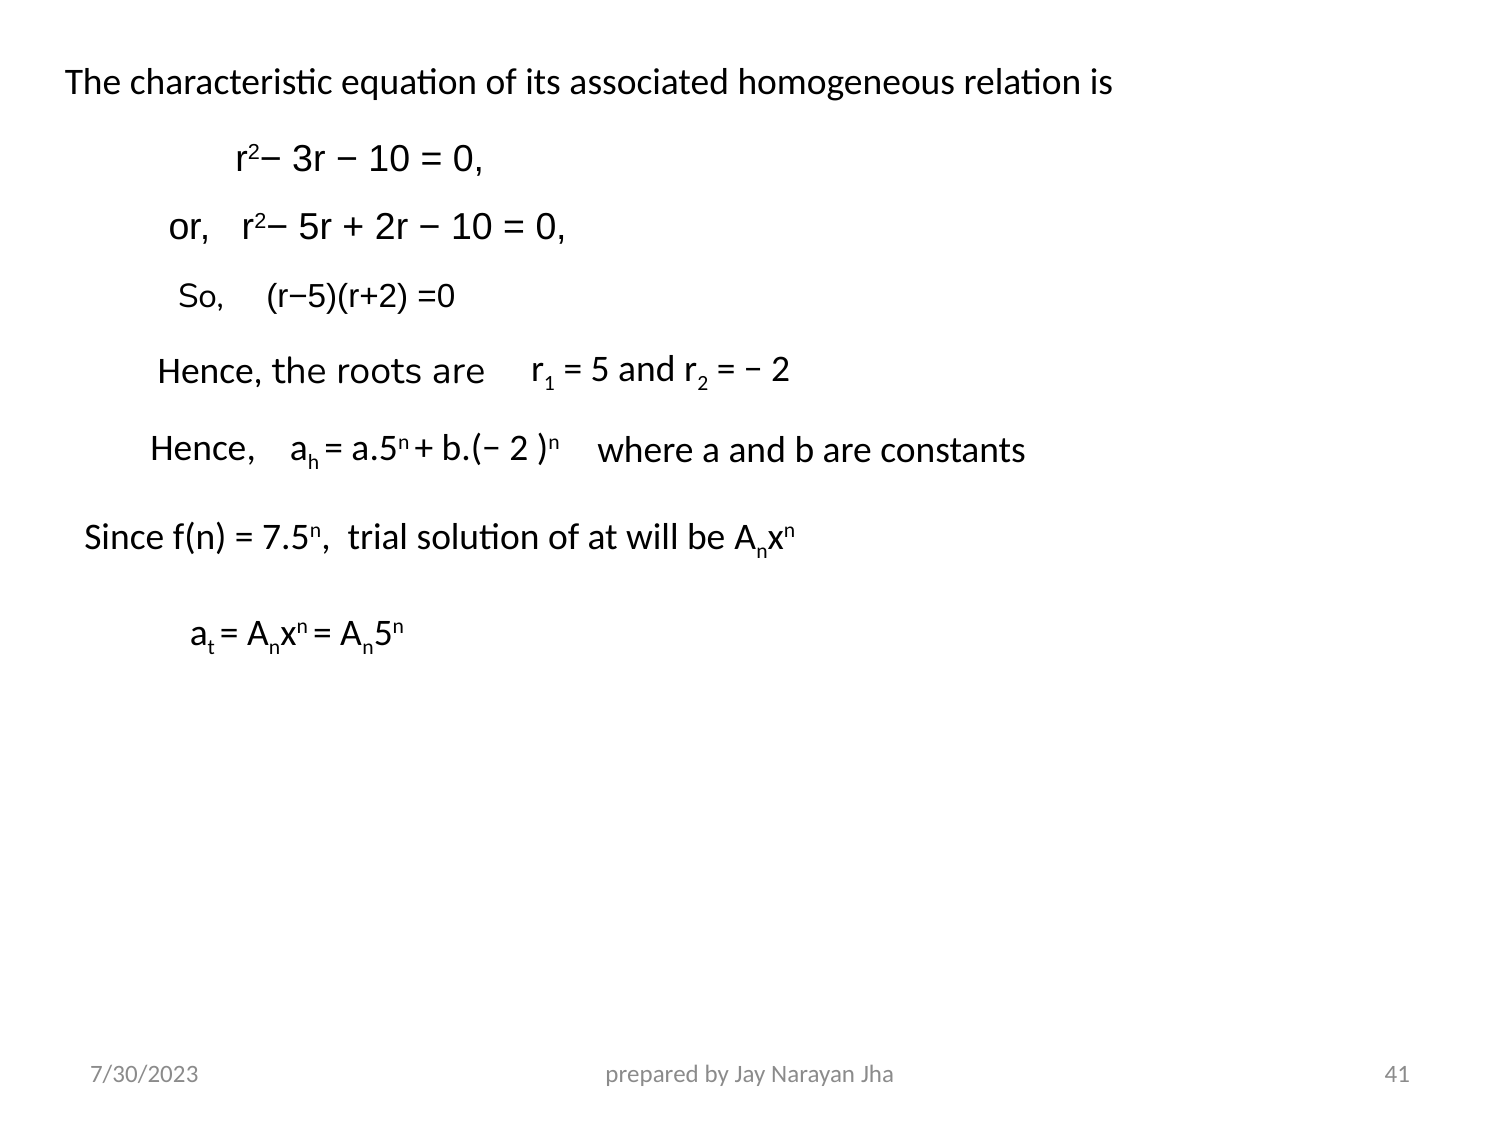

The characteristic equation of its associated homogeneous relation is
r2− 3r − 10 = 0,
 or,   r2− 5r + 2r − 10 = 0,
So,     (r−5)(r+2) =0
Hence, the roots are
r1 = 5 and r2 = − 2
Hence,
ah = a.5n + b.(− 2 )n
where a and b are constants
Since f(n) = 7.5n,  trial solution of at will be Anxn
at = Anxn = An5n
7/30/2023
prepared by Jay Narayan Jha
41